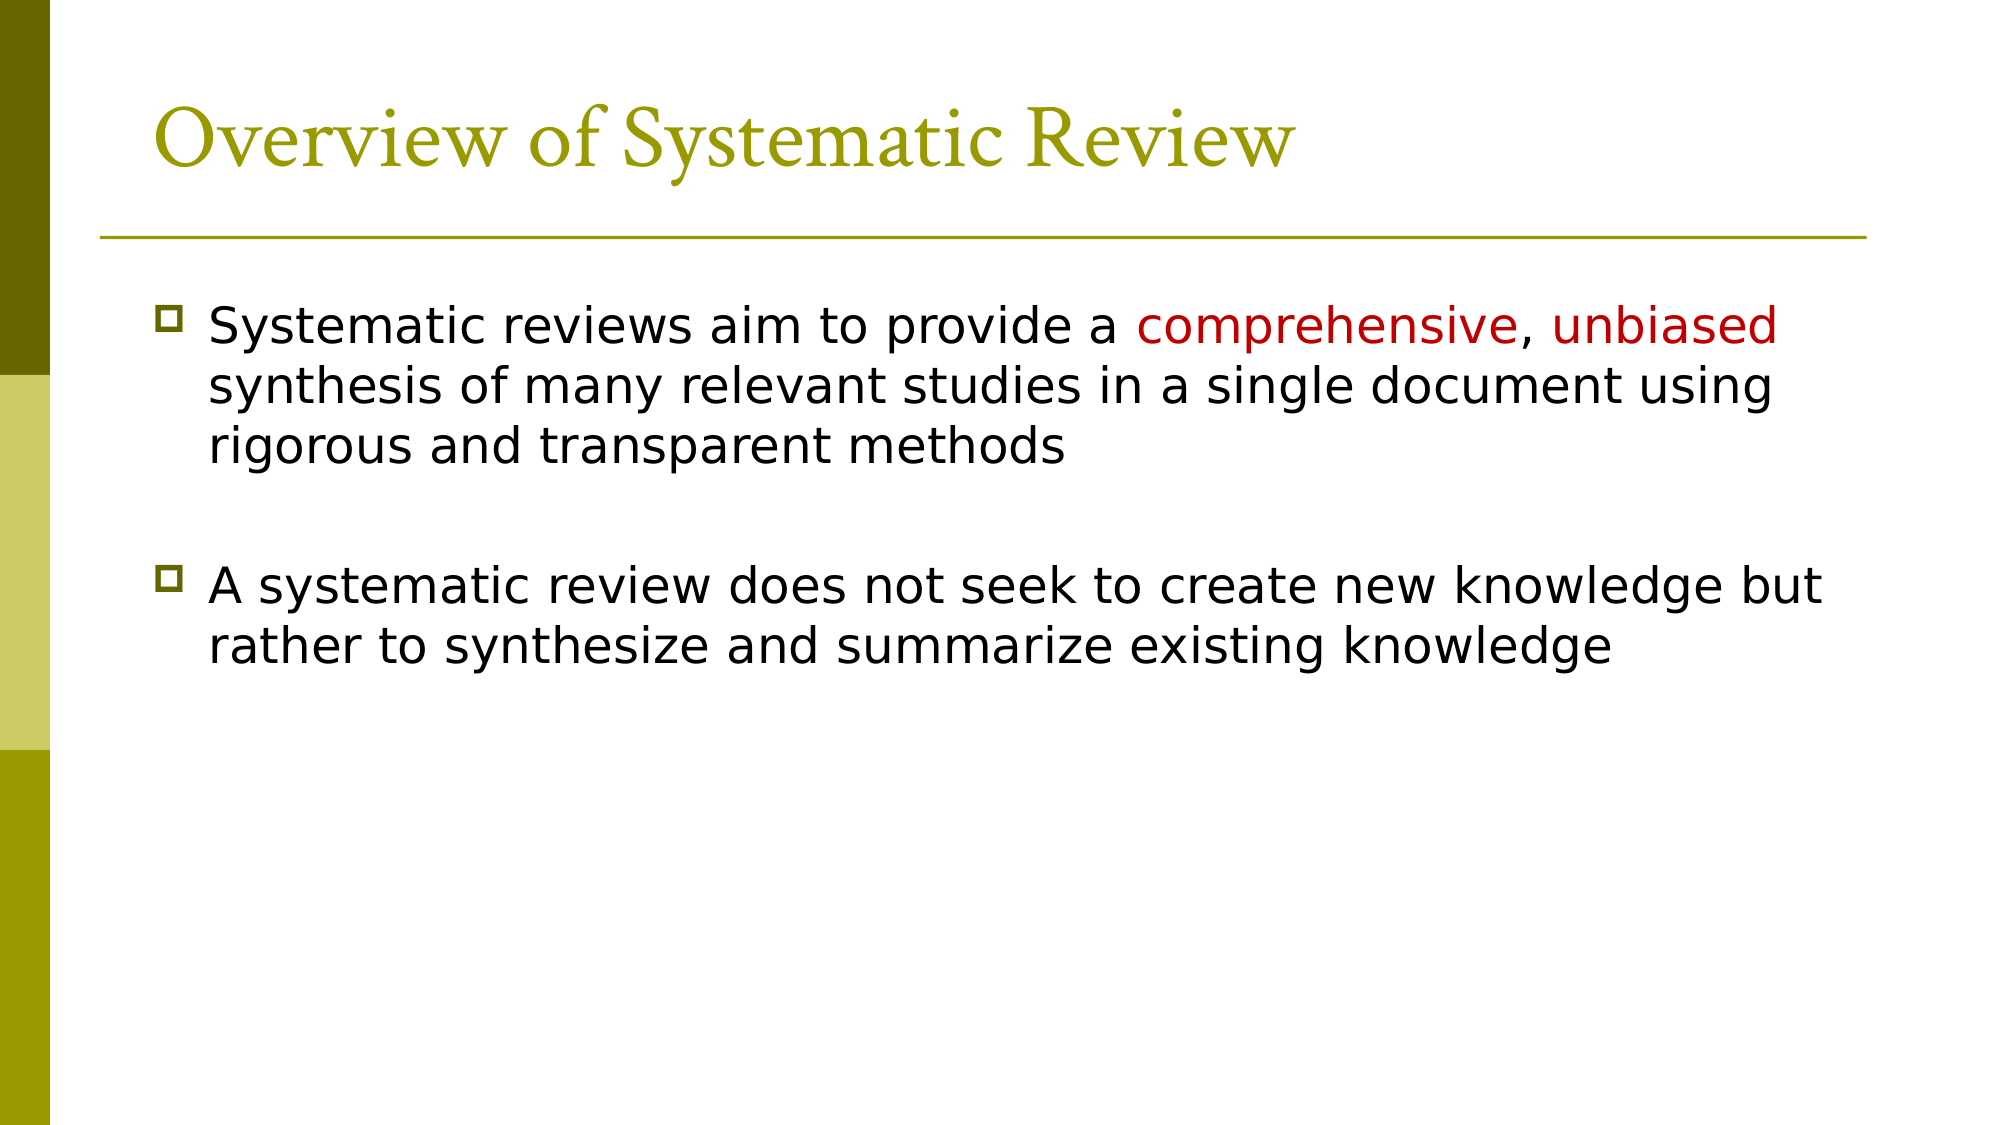

# Overview of Systematic Review
Systematic reviews aim to provide a comprehensive, unbiased synthesis of many relevant studies in a single document using rigorous and transparent methods

A systematic review does not seek to create new knowledge but rather to synthesize and summarize existing knowledge